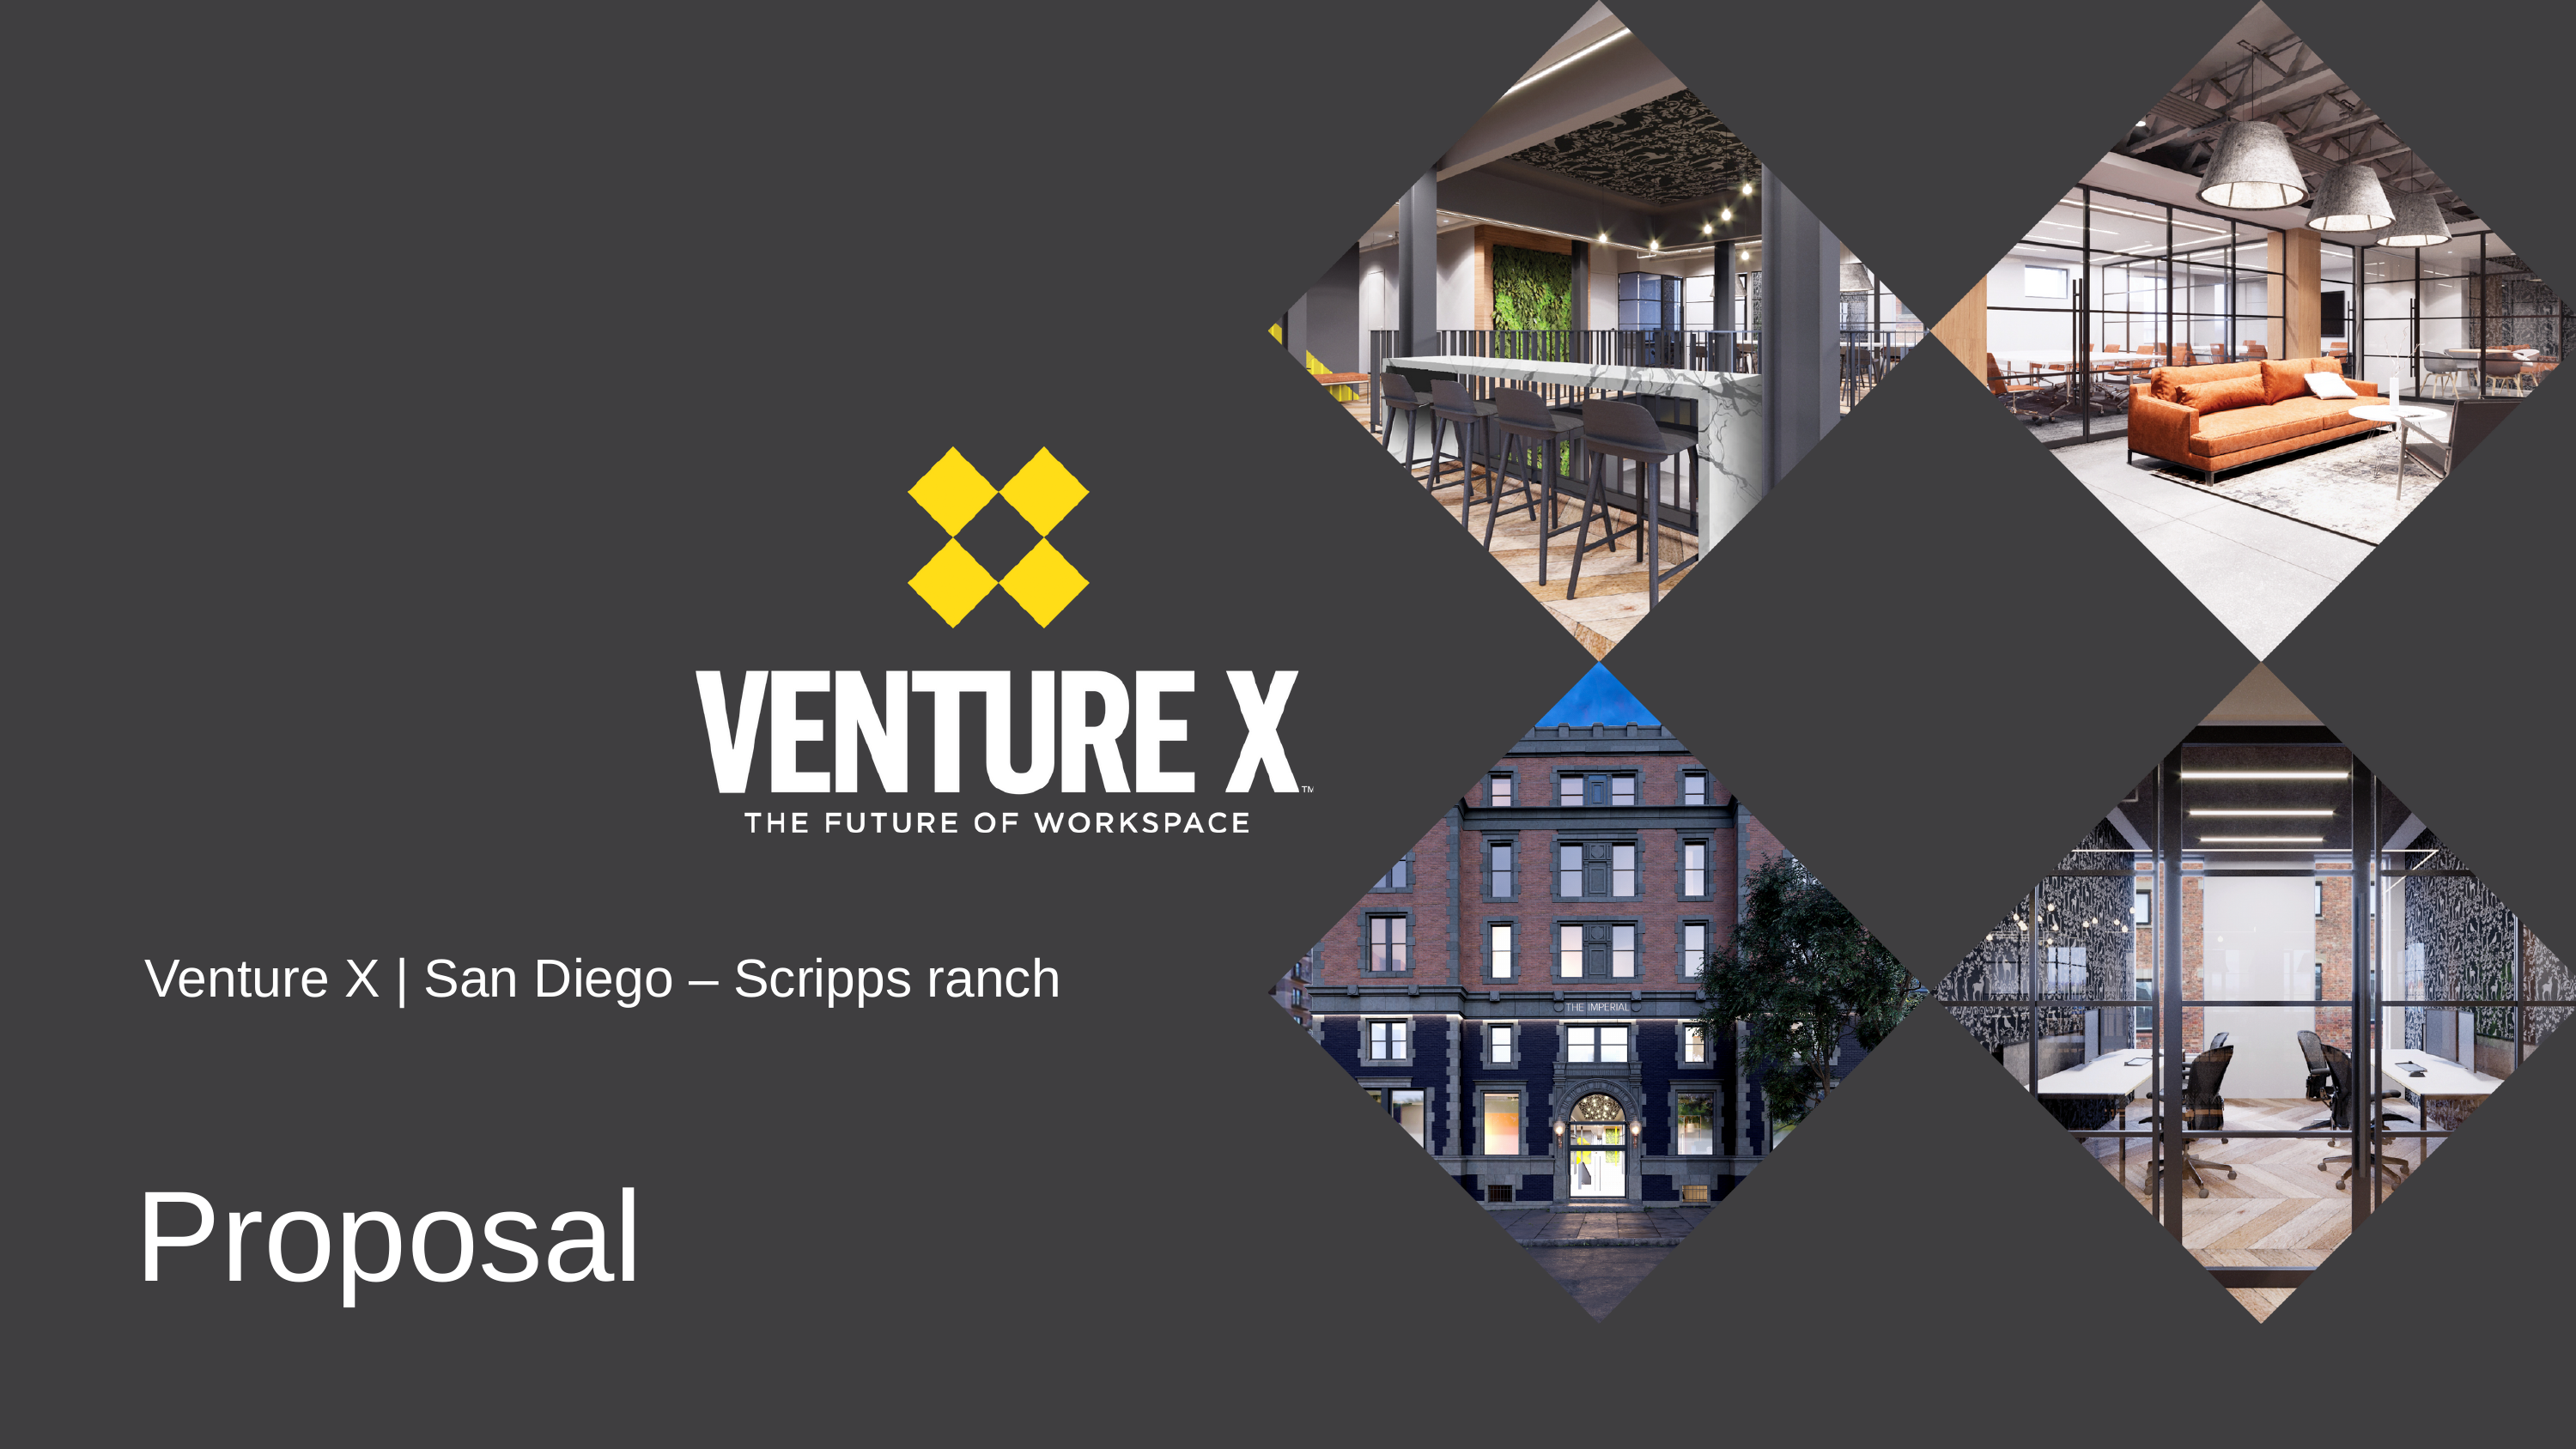

Venture X | San Diego – Scripps ranch

Proposal